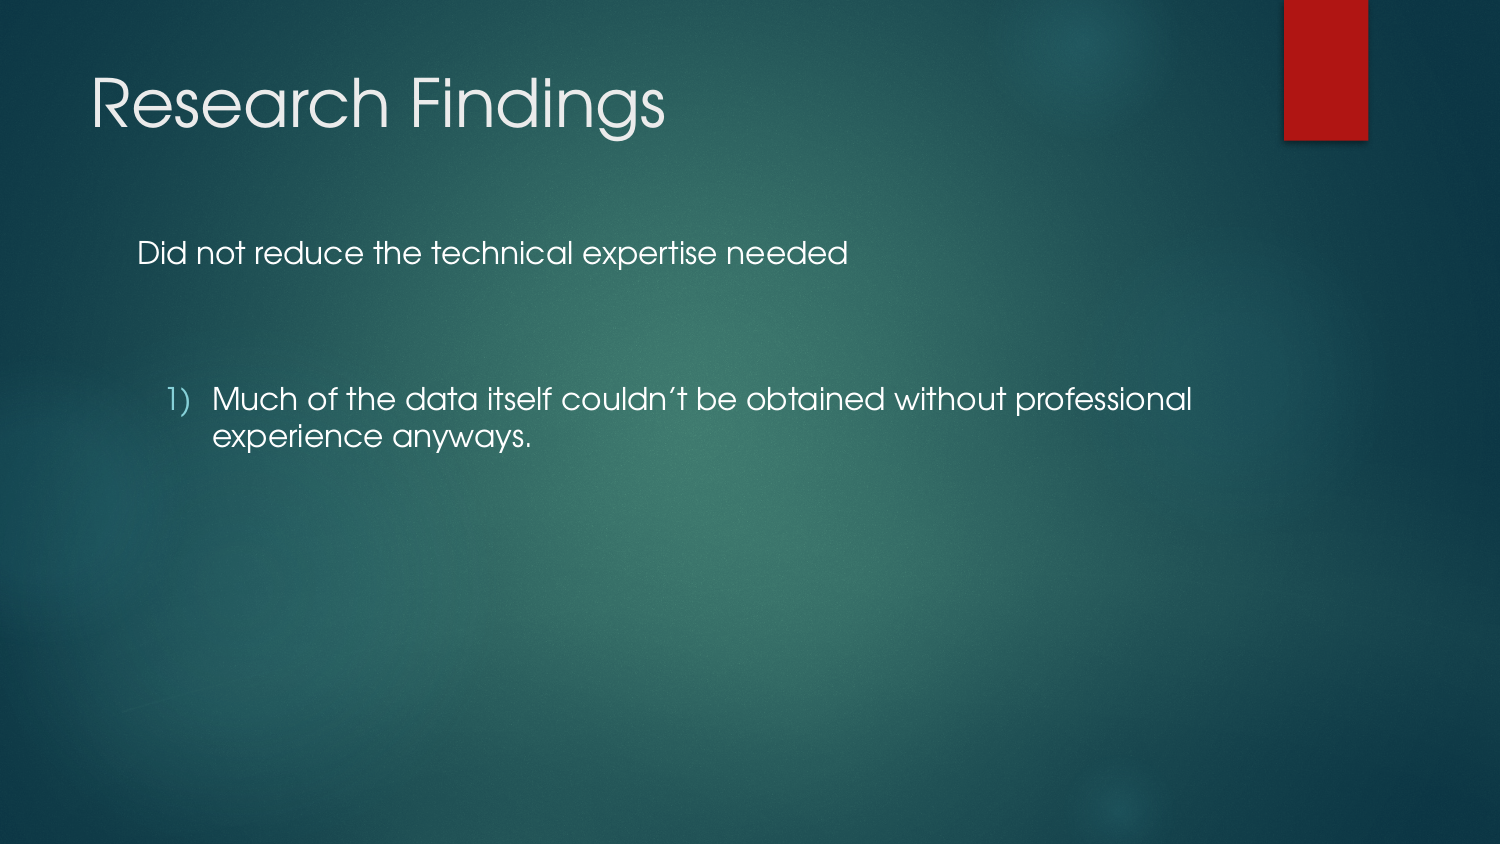

# Research Findings
Did not reduce the technical expertise needed

Much of the data itself couldn’t be obtained without professional experience anyways.